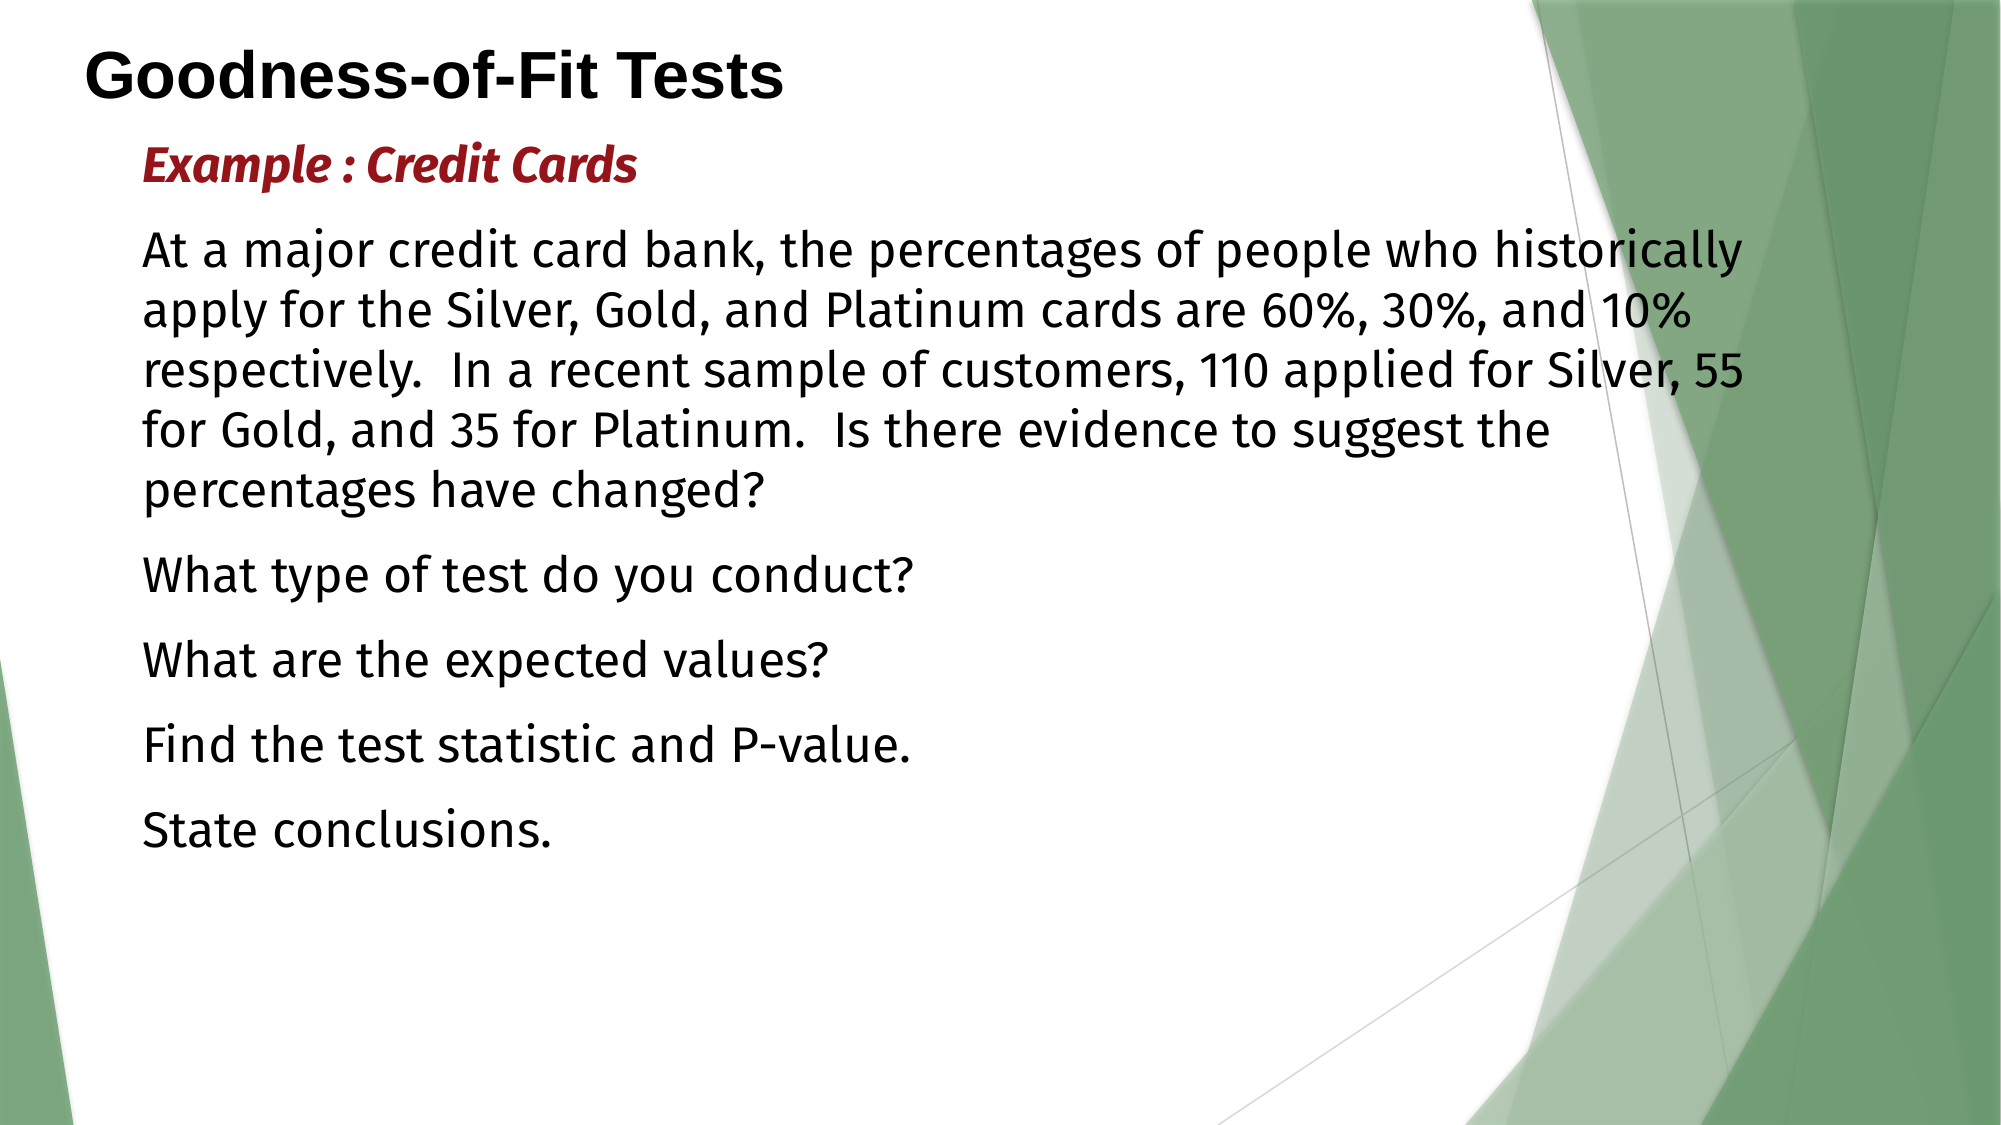

Goodness-of-Fit Tests
Example : Credit Cards
At a major credit card bank, the percentages of people who historically apply for the Silver, Gold, and Platinum cards are 60%, 30%, and 10% respectively.  In a recent sample of customers, 110 applied for Silver, 55 for Gold, and 35 for Platinum.  Is there evidence to suggest the percentages have changed?
What type of test do you conduct?
What are the expected values?
Find the test statistic and P-value.
State conclusions.